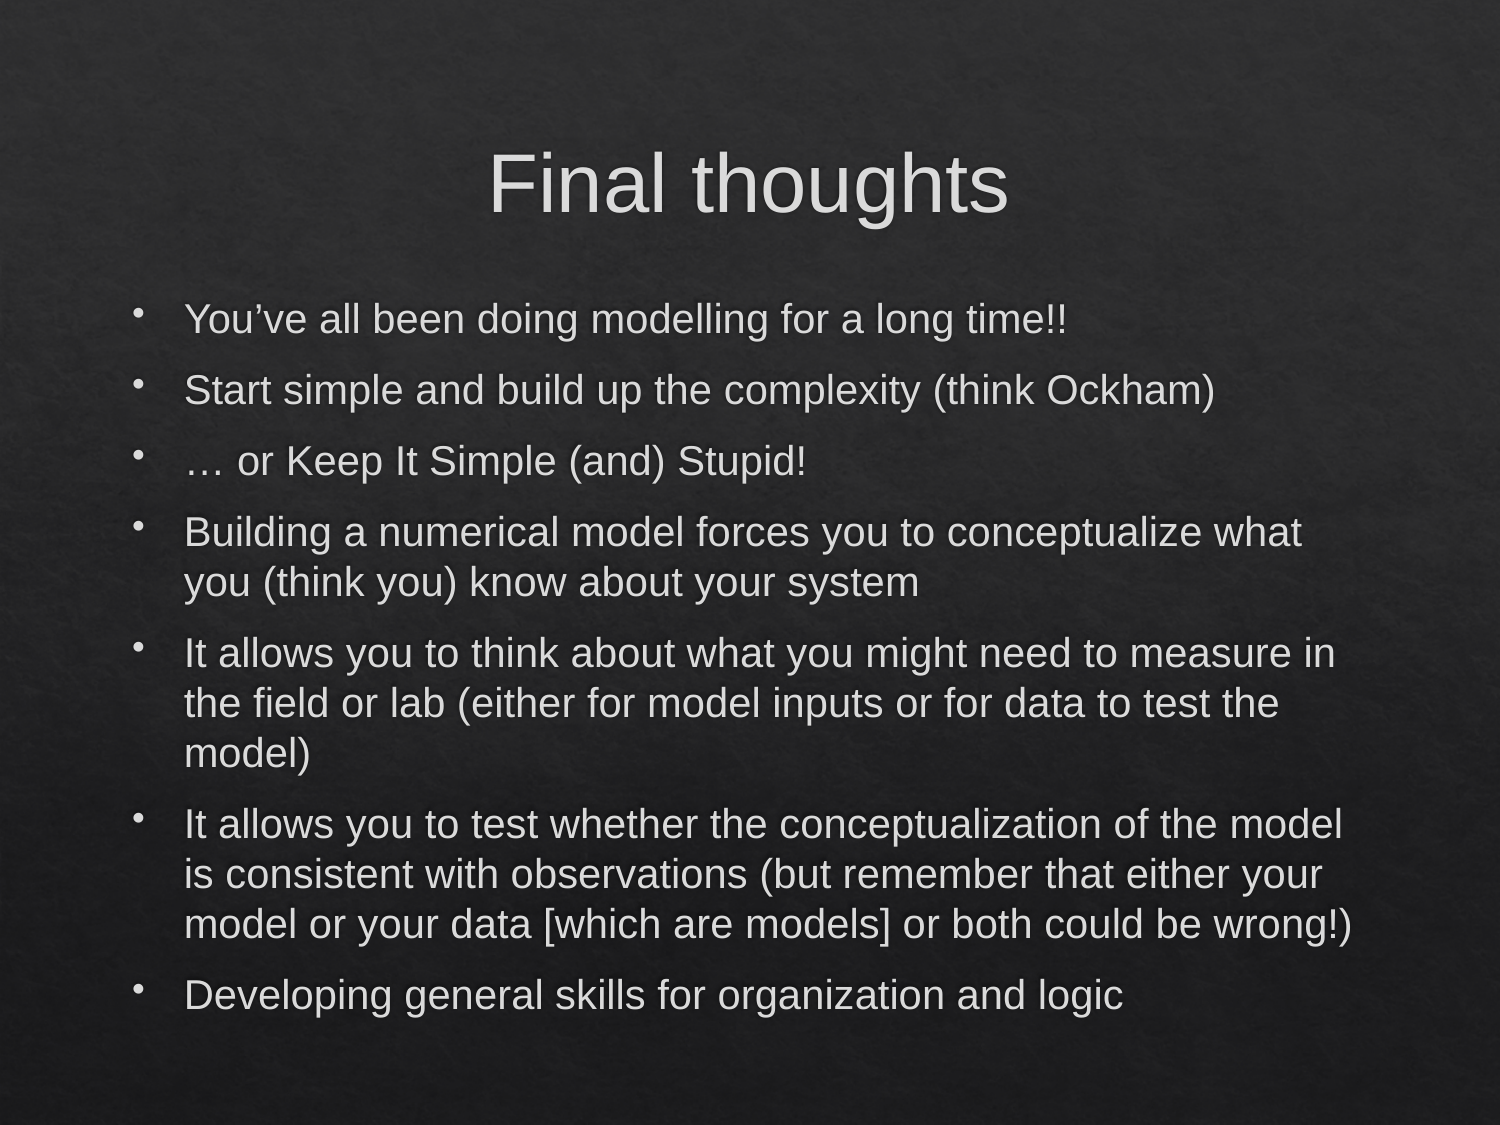

# Final thoughts
You’ve all been doing modelling for a long time!!
Start simple and build up the complexity (think Ockham)
… or Keep It Simple (and) Stupid!
Building a numerical model forces you to conceptualize what you (think you) know about your system
It allows you to think about what you might need to measure in the field or lab (either for model inputs or for data to test the model)
It allows you to test whether the conceptualization of the model is consistent with observations (but remember that either your model or your data [which are models] or both could be wrong!)
Developing general skills for organization and logic